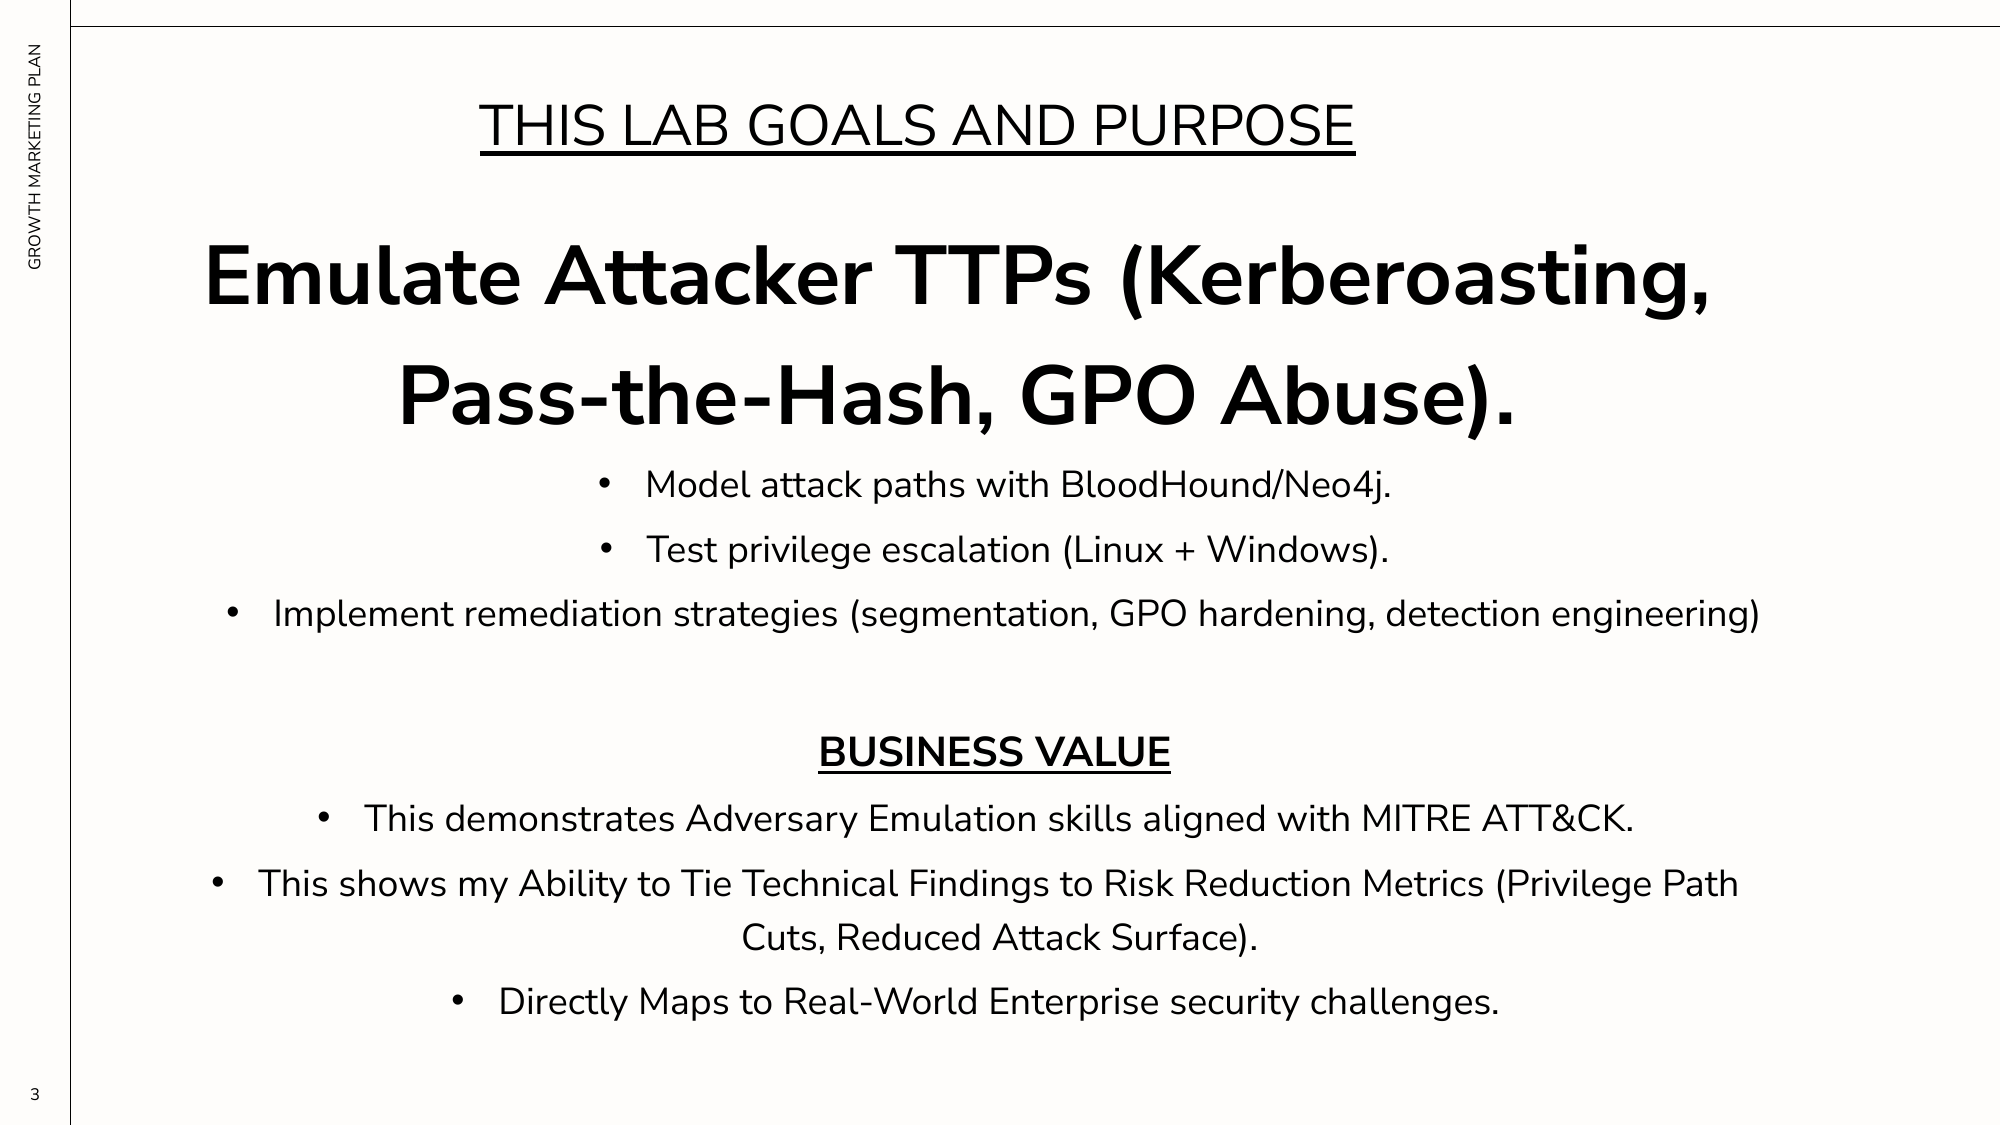

# THIS LAB GOALS AND PURPOSE
Emulate Attacker TTPs (Kerberoasting, Pass-the-Hash, GPO Abuse).
Model attack paths with BloodHound/Neo4j.
Test privilege escalation (Linux + Windows).
Implement remediation strategies (segmentation, GPO hardening, detection engineering)

BUSINESS VALUE
This demonstrates Adversary Emulation skills aligned with MITRE ATT&CK.
This shows my Ability to Tie Technical Findings to Risk Reduction Metrics (Privilege Path Cuts, Reduced Attack Surface).
Directly Maps to Real-World Enterprise security challenges.

GROWTH MARKETING PLAN
3